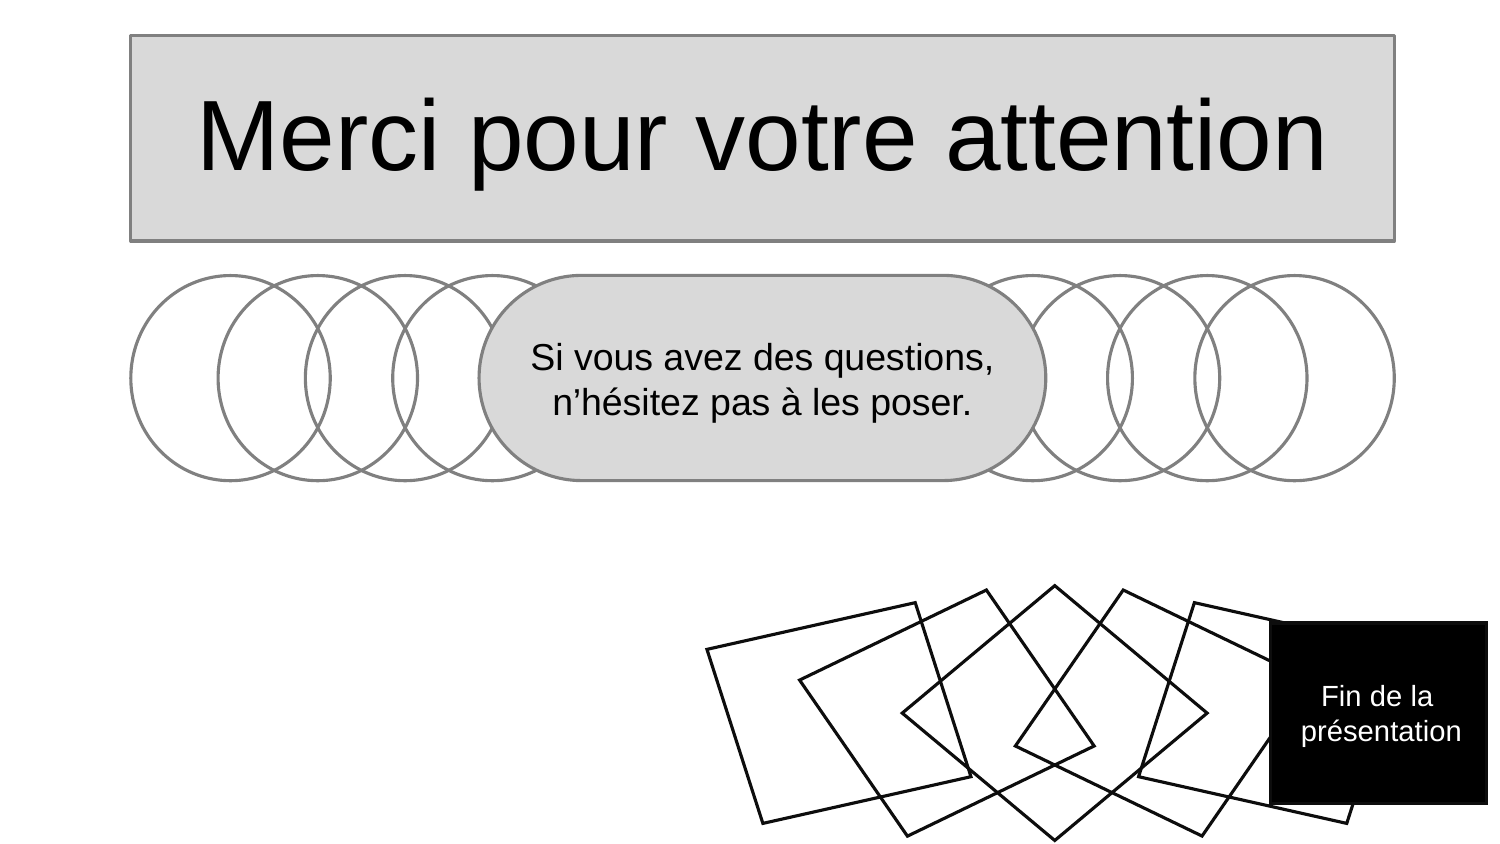

Merci pour votre attention
Si vous avez des questions, n’hésitez pas à les poser.

Fin de la
présentation